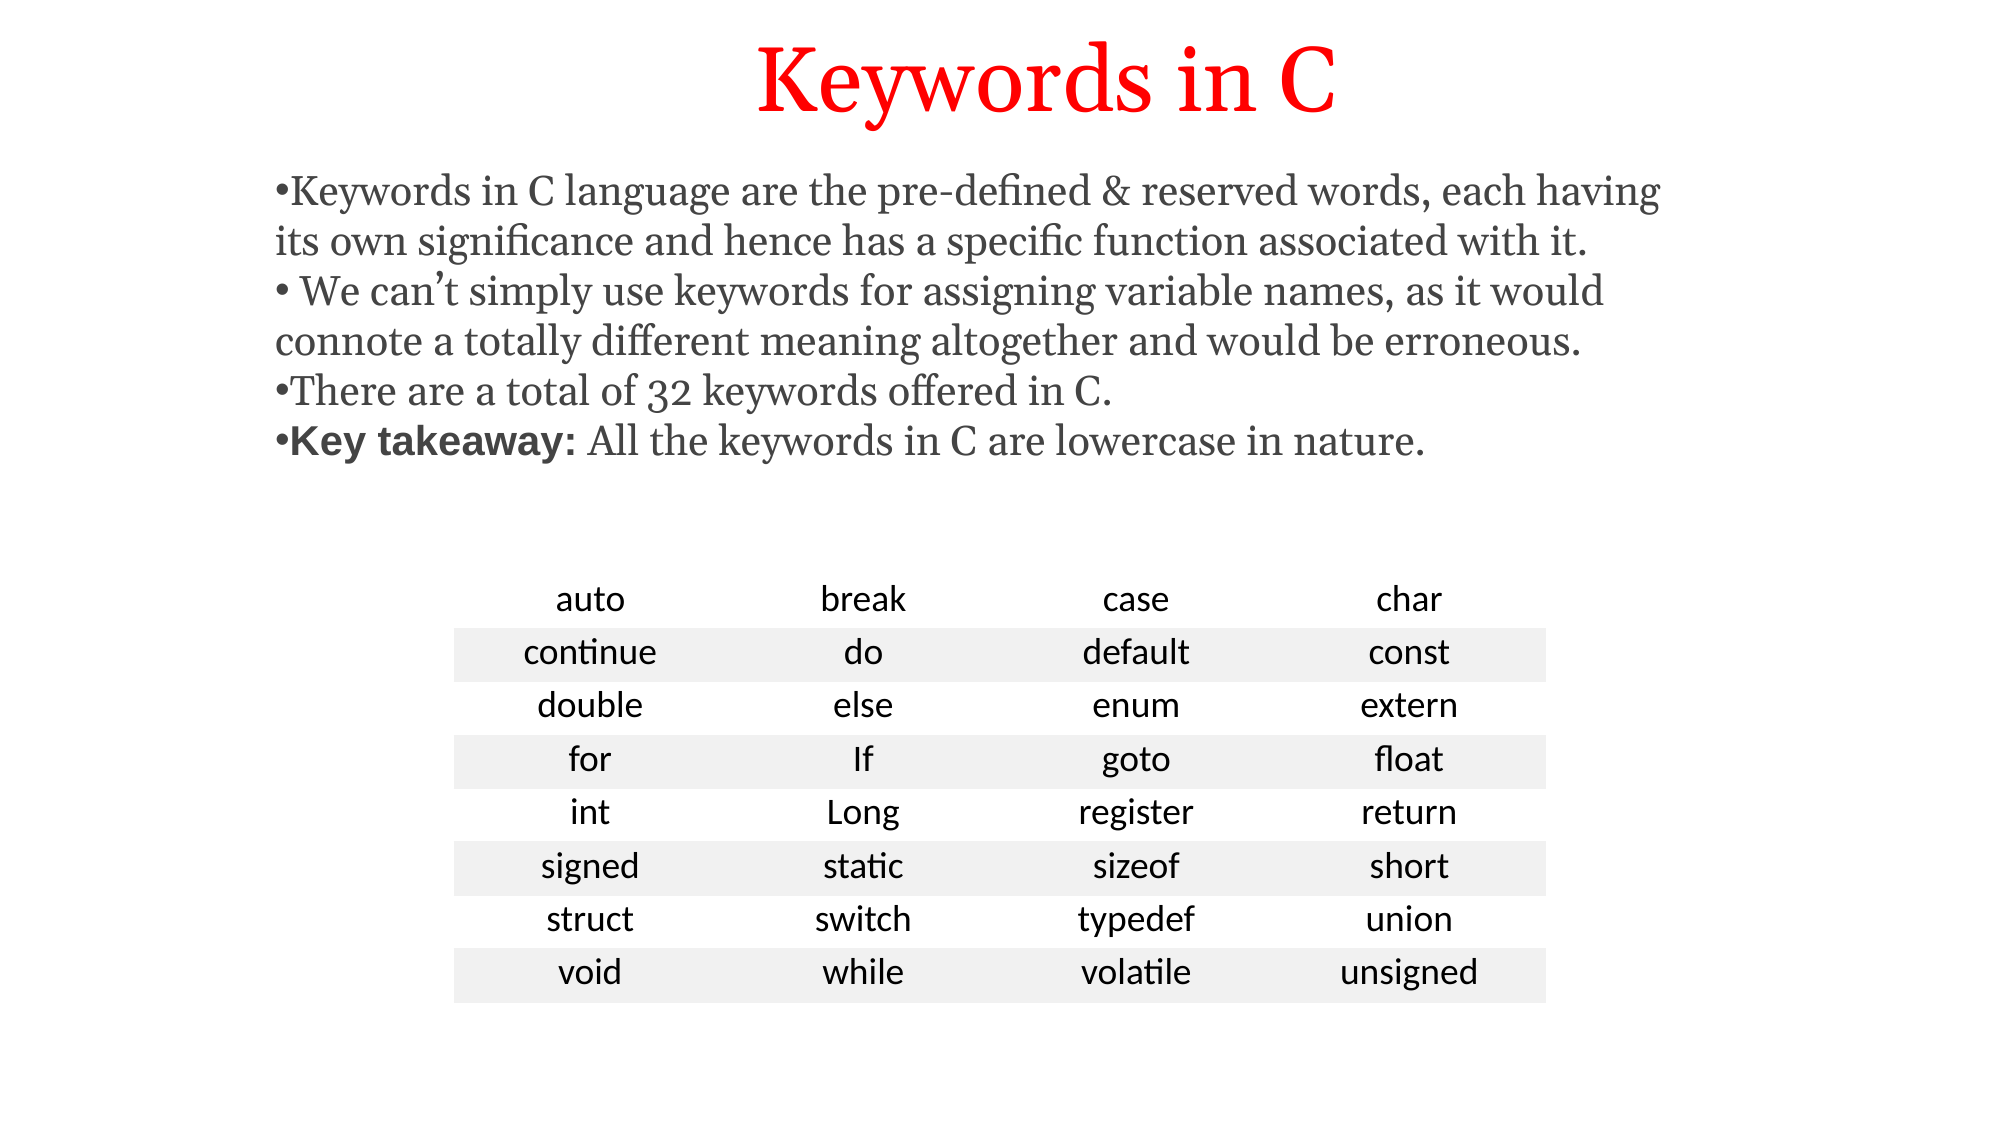

Keywords in C

Keywords in C language are the pre-defined & reserved words, each having its own significance and hence has a specific function associated with it.
 We can’t simply use keywords for assigning variable names, as it would connote a totally different meaning altogether and would be erroneous.
There are a total of 32 keywords offered in C.
Key takeaway: All the keywords in C are lowercase in nature.

| auto | break | case | char |
| --- | --- | --- | --- |
| continue | do | default | const |
| double | else | enum | extern |
| for | If | goto | float |
| int | Long | register | return |
| signed | static | sizeof | short |
| struct | switch | typedef | union |
| void | while | volatile | unsigned |